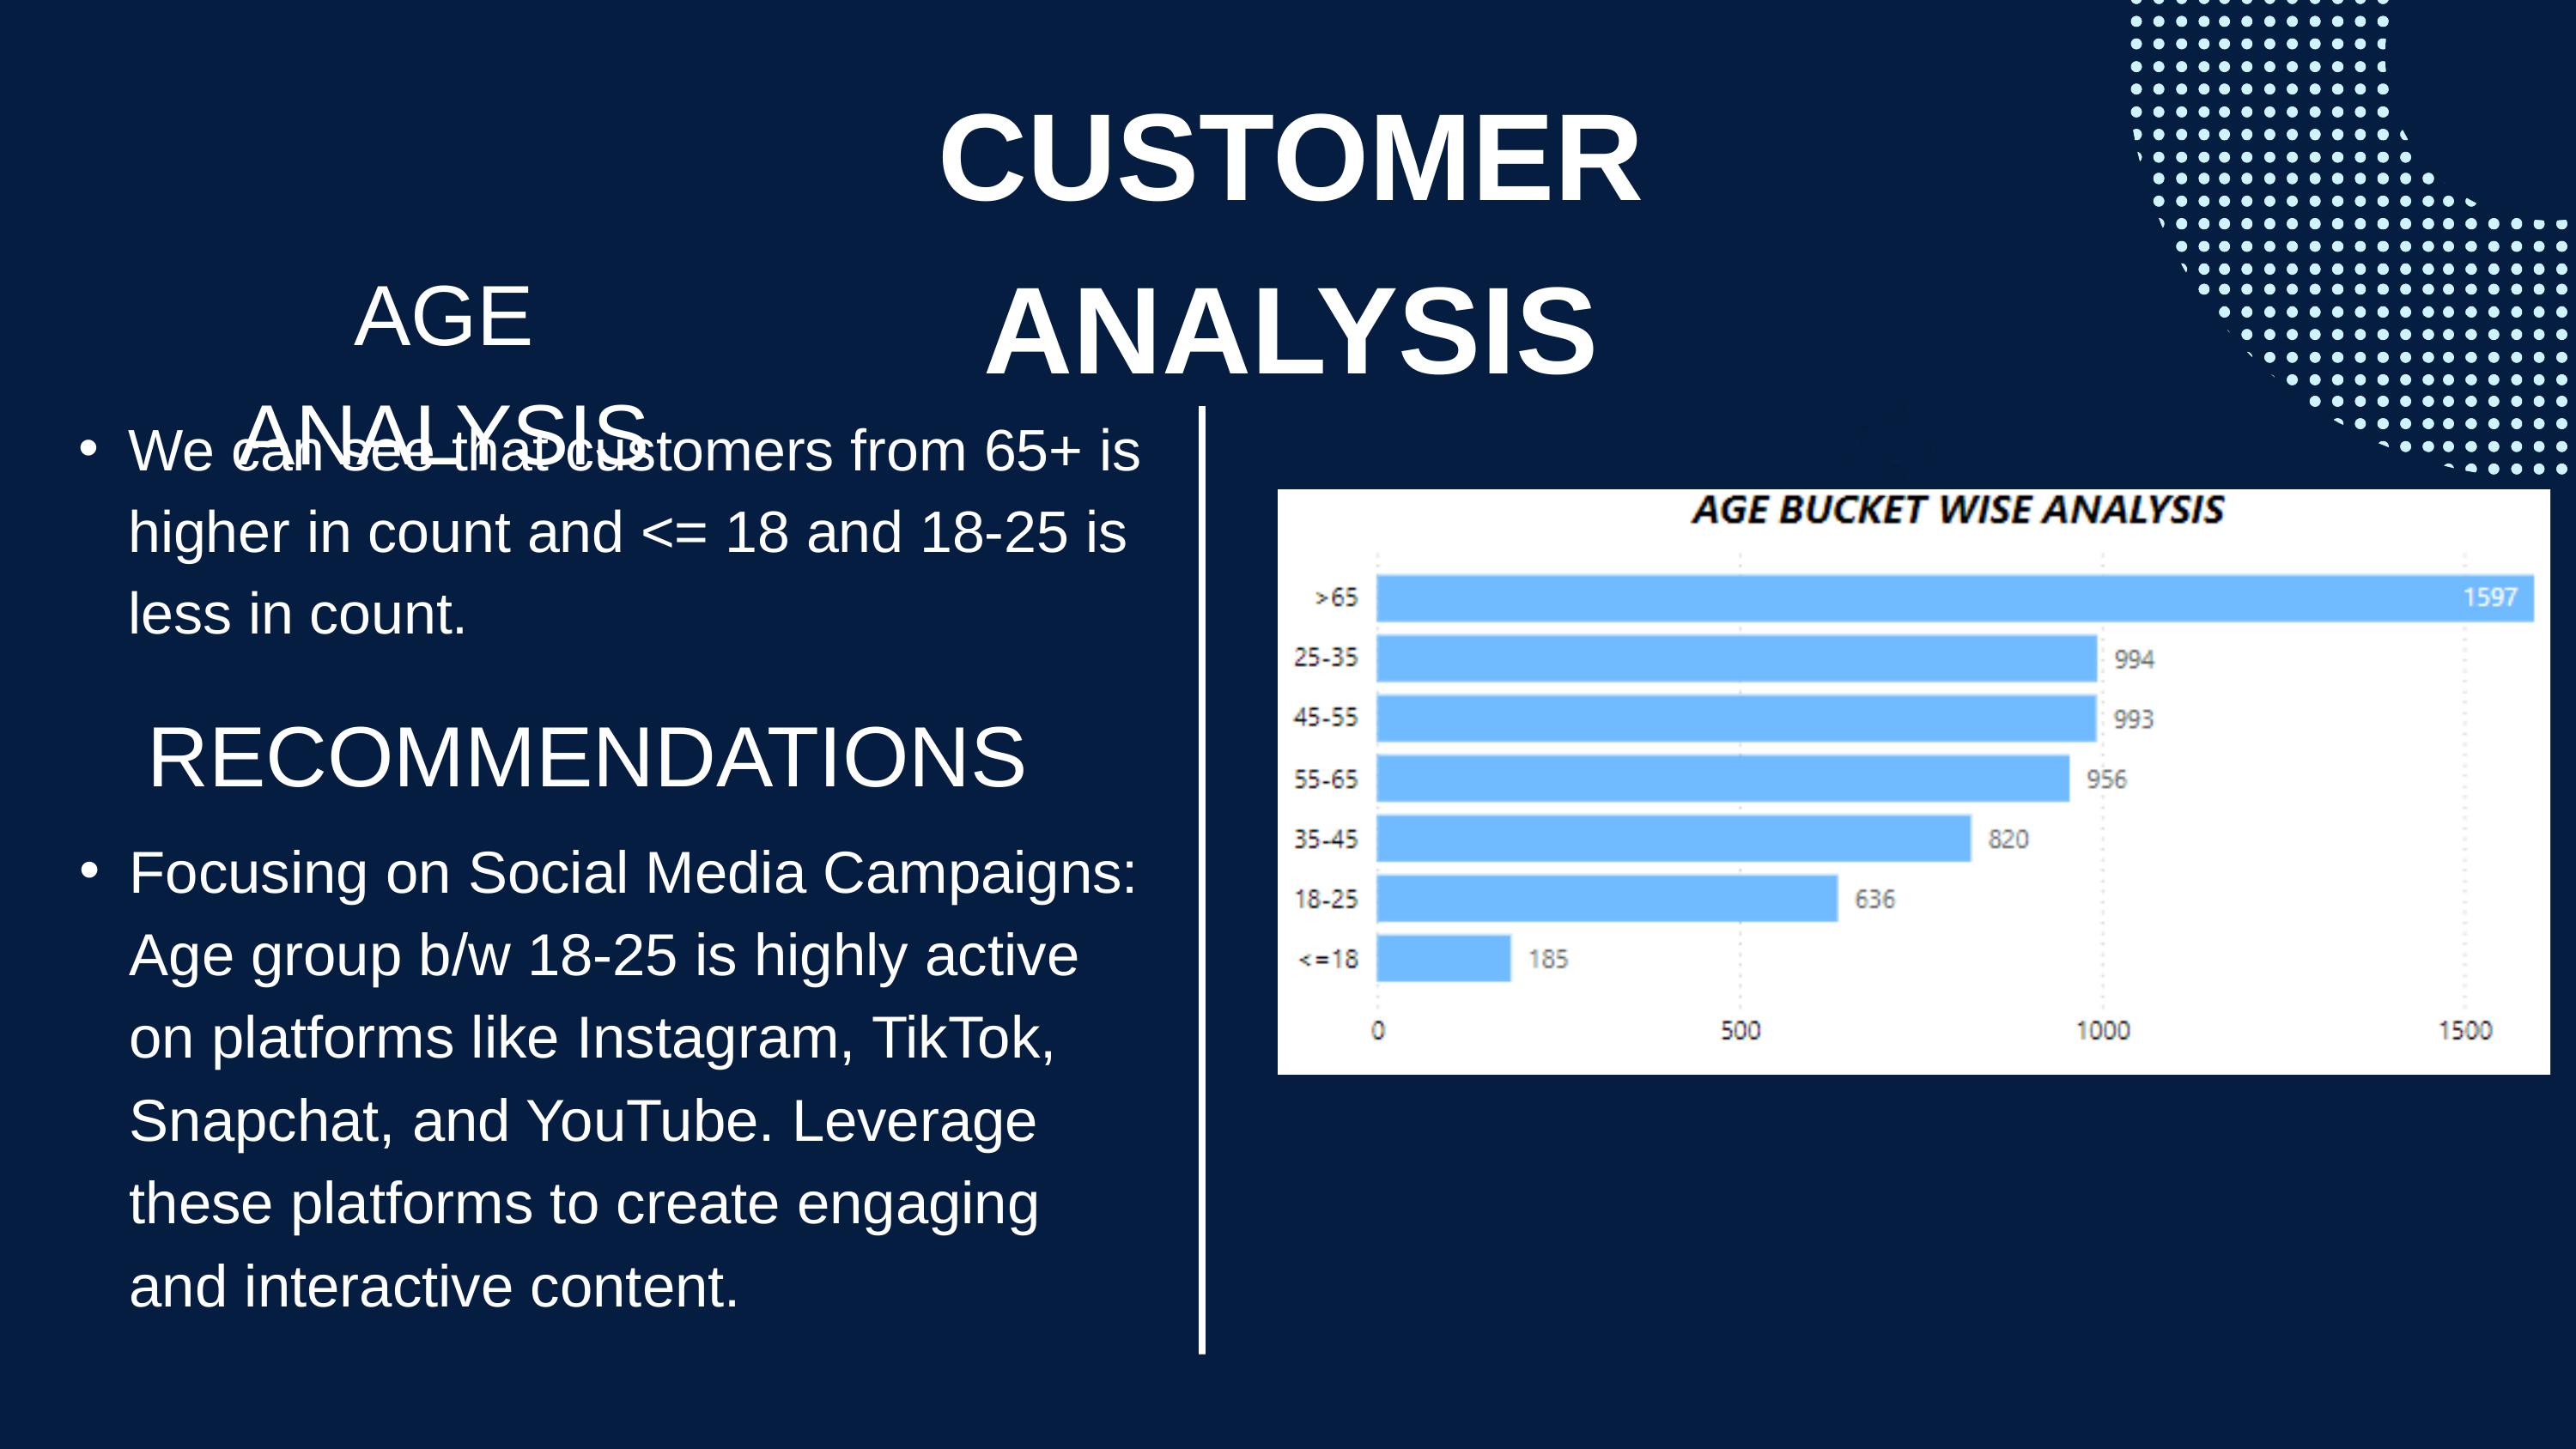

CUSTOMER ANALYSIS
AGE ANALYSIS
We can see that customers from 65+ is higher in count and <= 18 and 18-25 is less in count.

RECOMMENDATIONS
Focusing on Social Media Campaigns: Age group b/w 18-25 is highly active on platforms like Instagram, TikTok, Snapchat, and YouTube. Leverage these platforms to create engaging and interactive content.